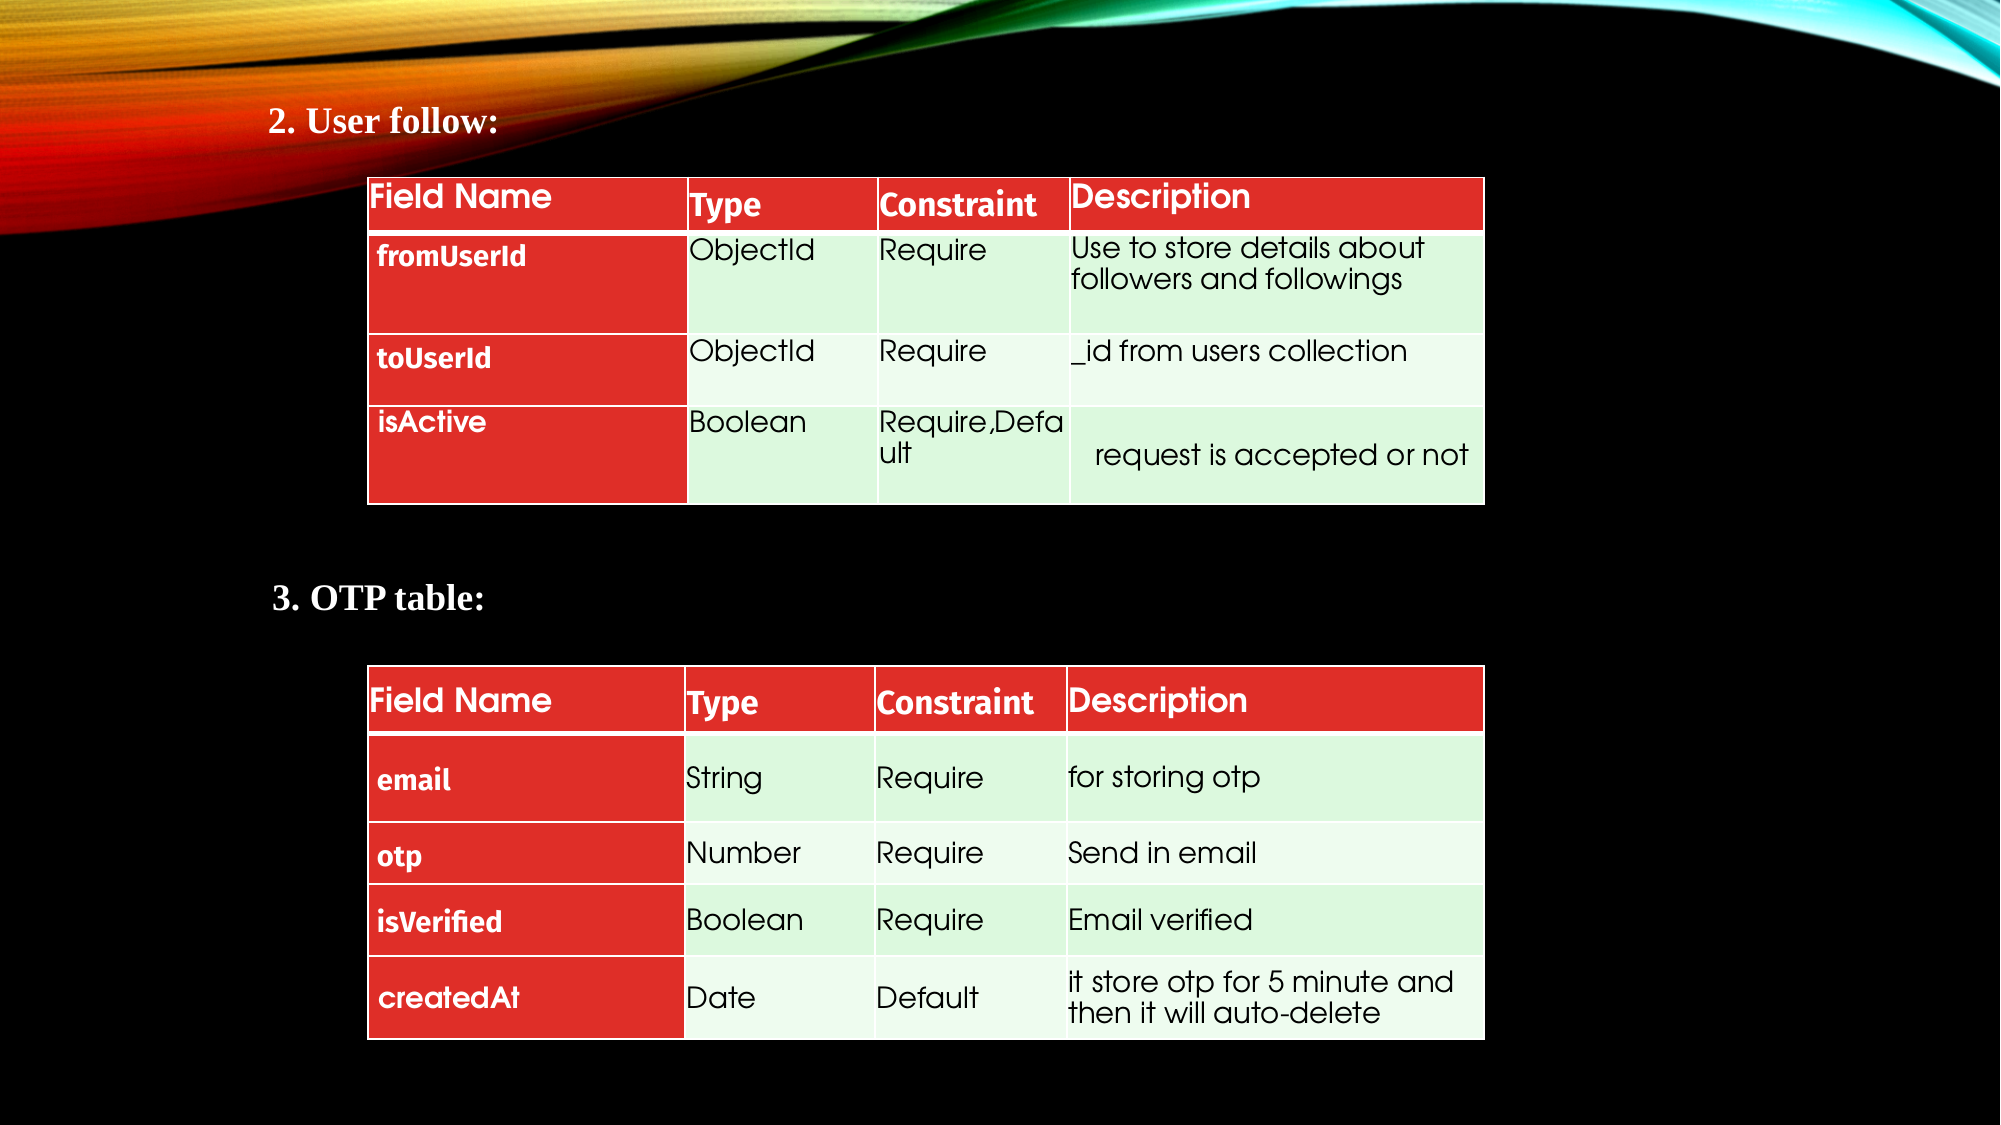

2. User follow:
| Field Name | Type | Constraint | Description |
| --- | --- | --- | --- |
| fromUserId | ObjectId | Require | Use to store details about followers and followings |
| toUserId | ObjectId | Require | \_id from users collection |
| isActive | Boolean | Require,Default | request is accepted or not |
3. OTP table:
| Field Name | Type | Constraint | Description |
| --- | --- | --- | --- |
| email | String | Require | for storing otp |
| otp | Number | Require | Send in email |
| isVerified | Boolean | Require | Email verified |
| createdAt | Date | Default | it store otp for 5 minute and then it will auto-delete |